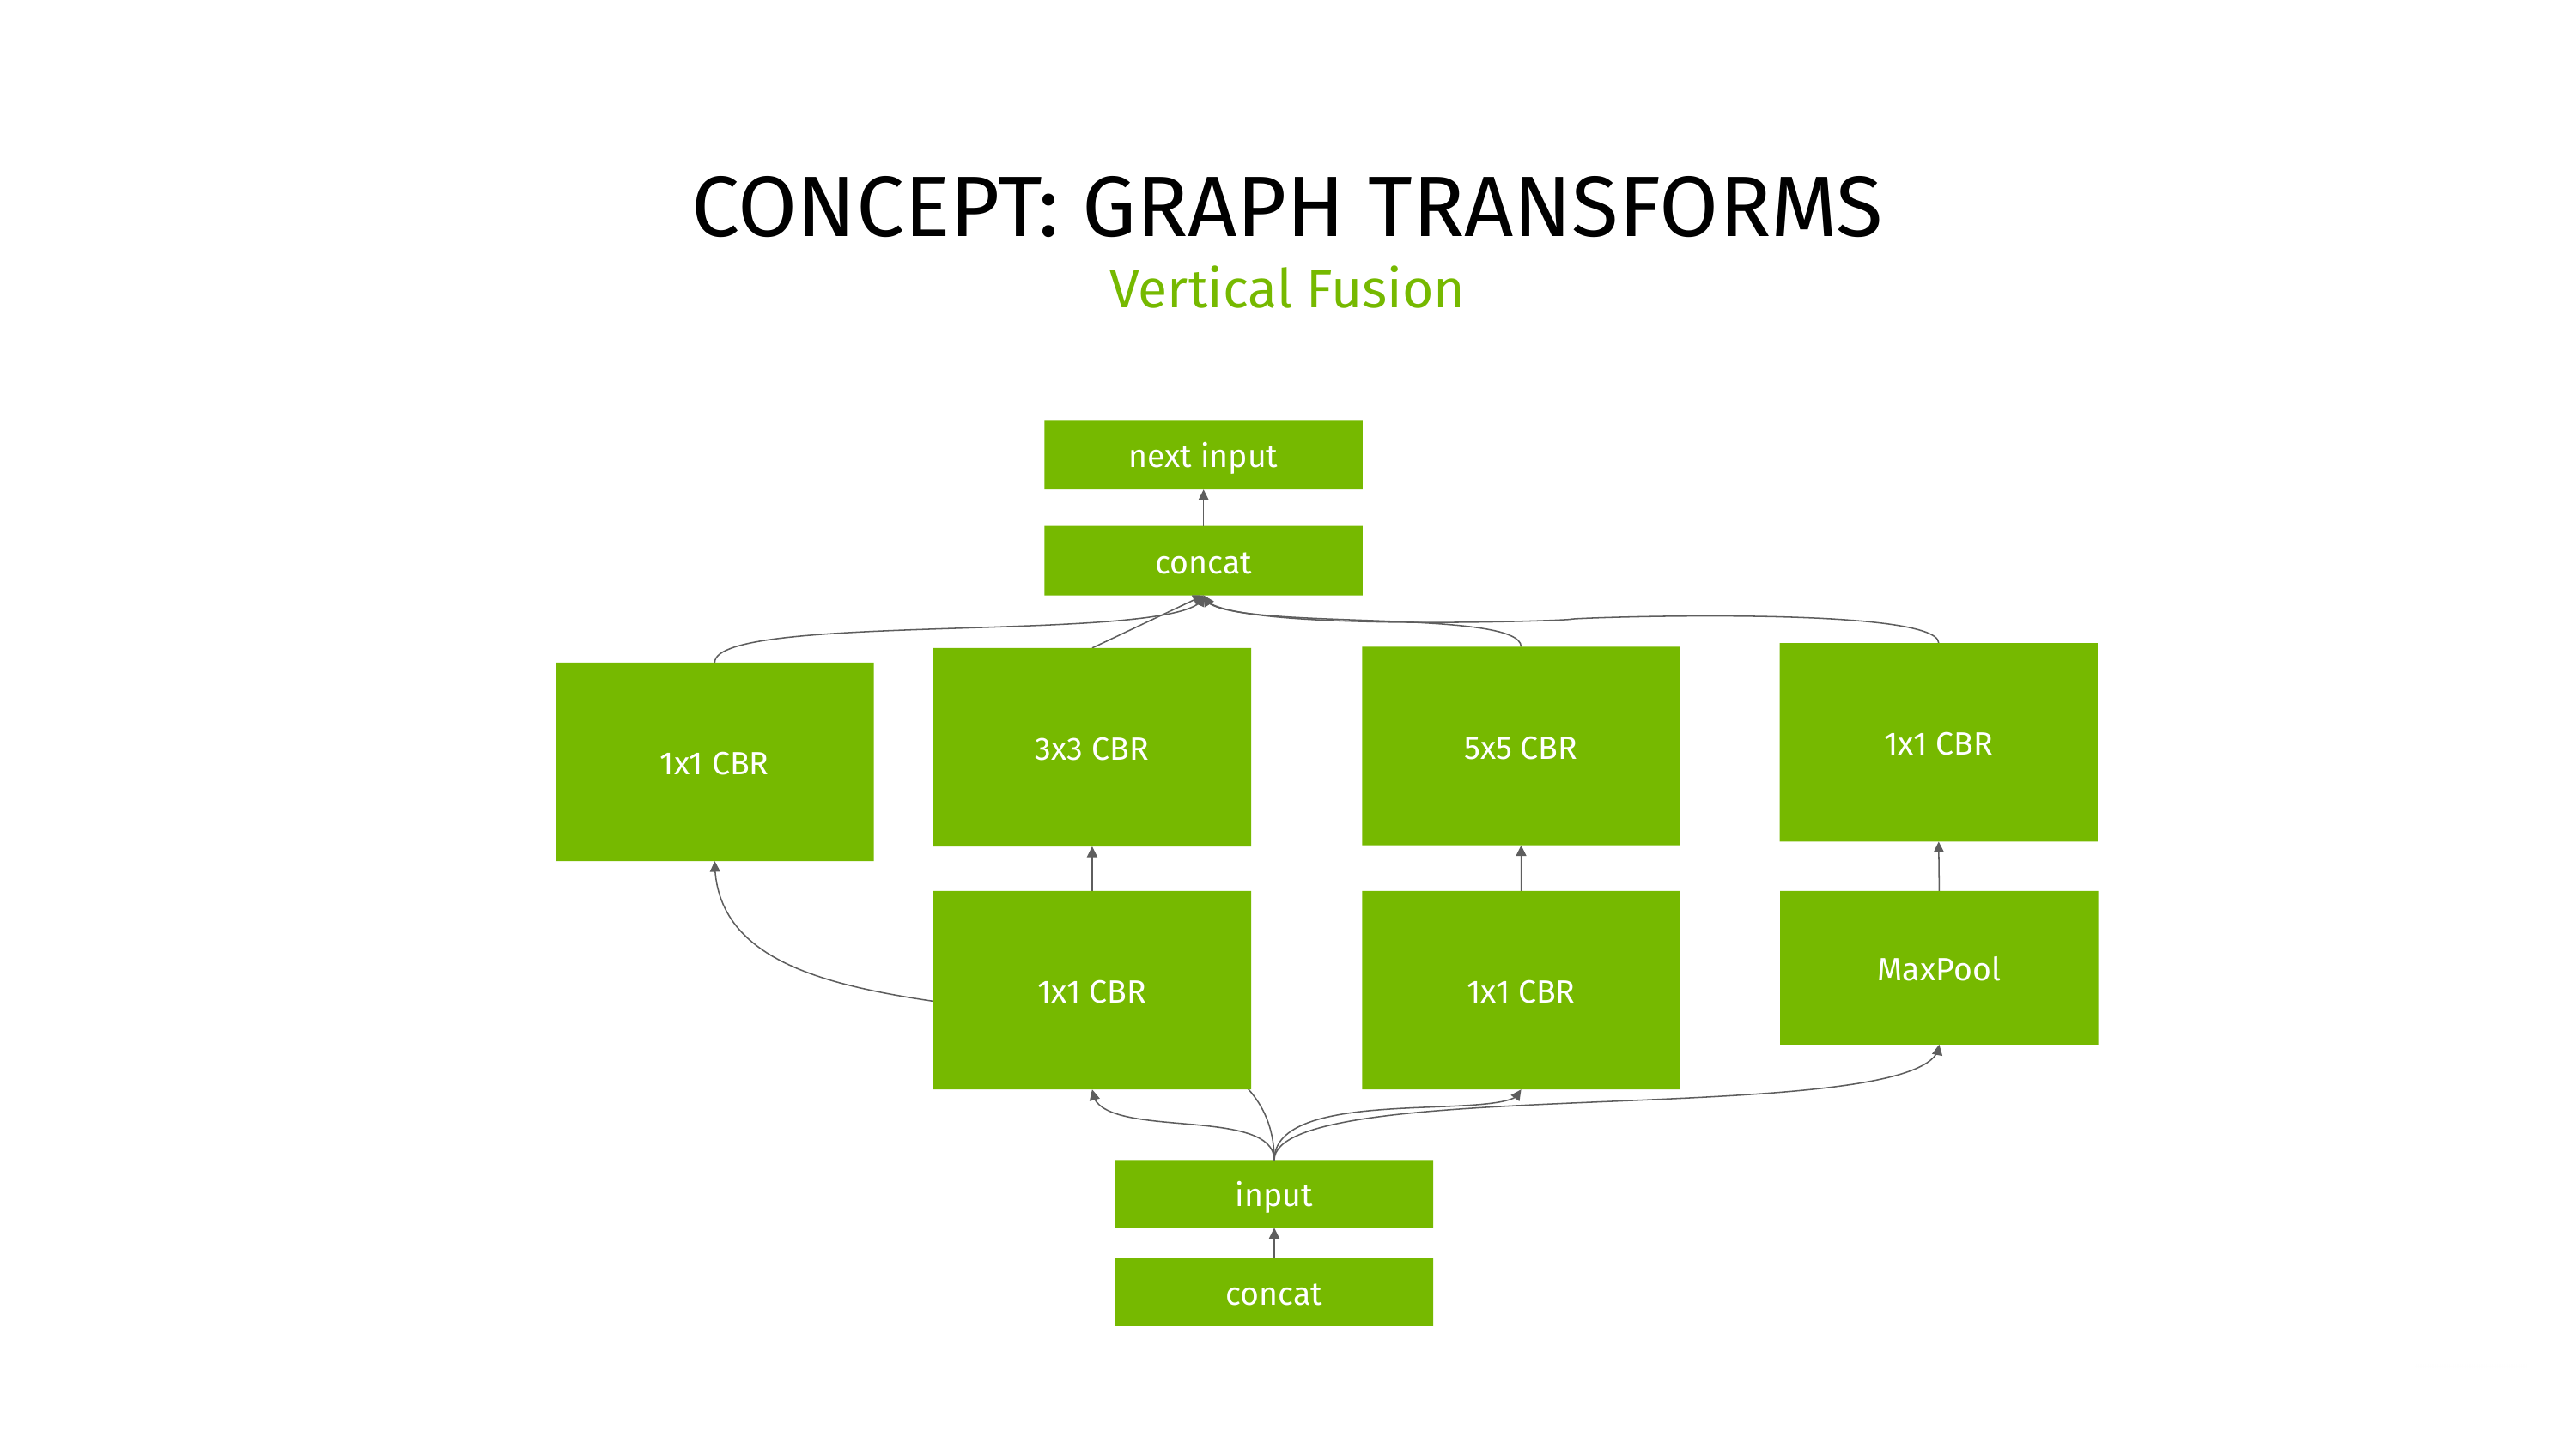

# Concept: Graph Transforms
Vertical Fusion
next input
concat
1x1 CBR
5x5 CBR
3x3 CBR
1x1 CBR
1x1 CBR
1x1 CBR
MaxPool
input
concat